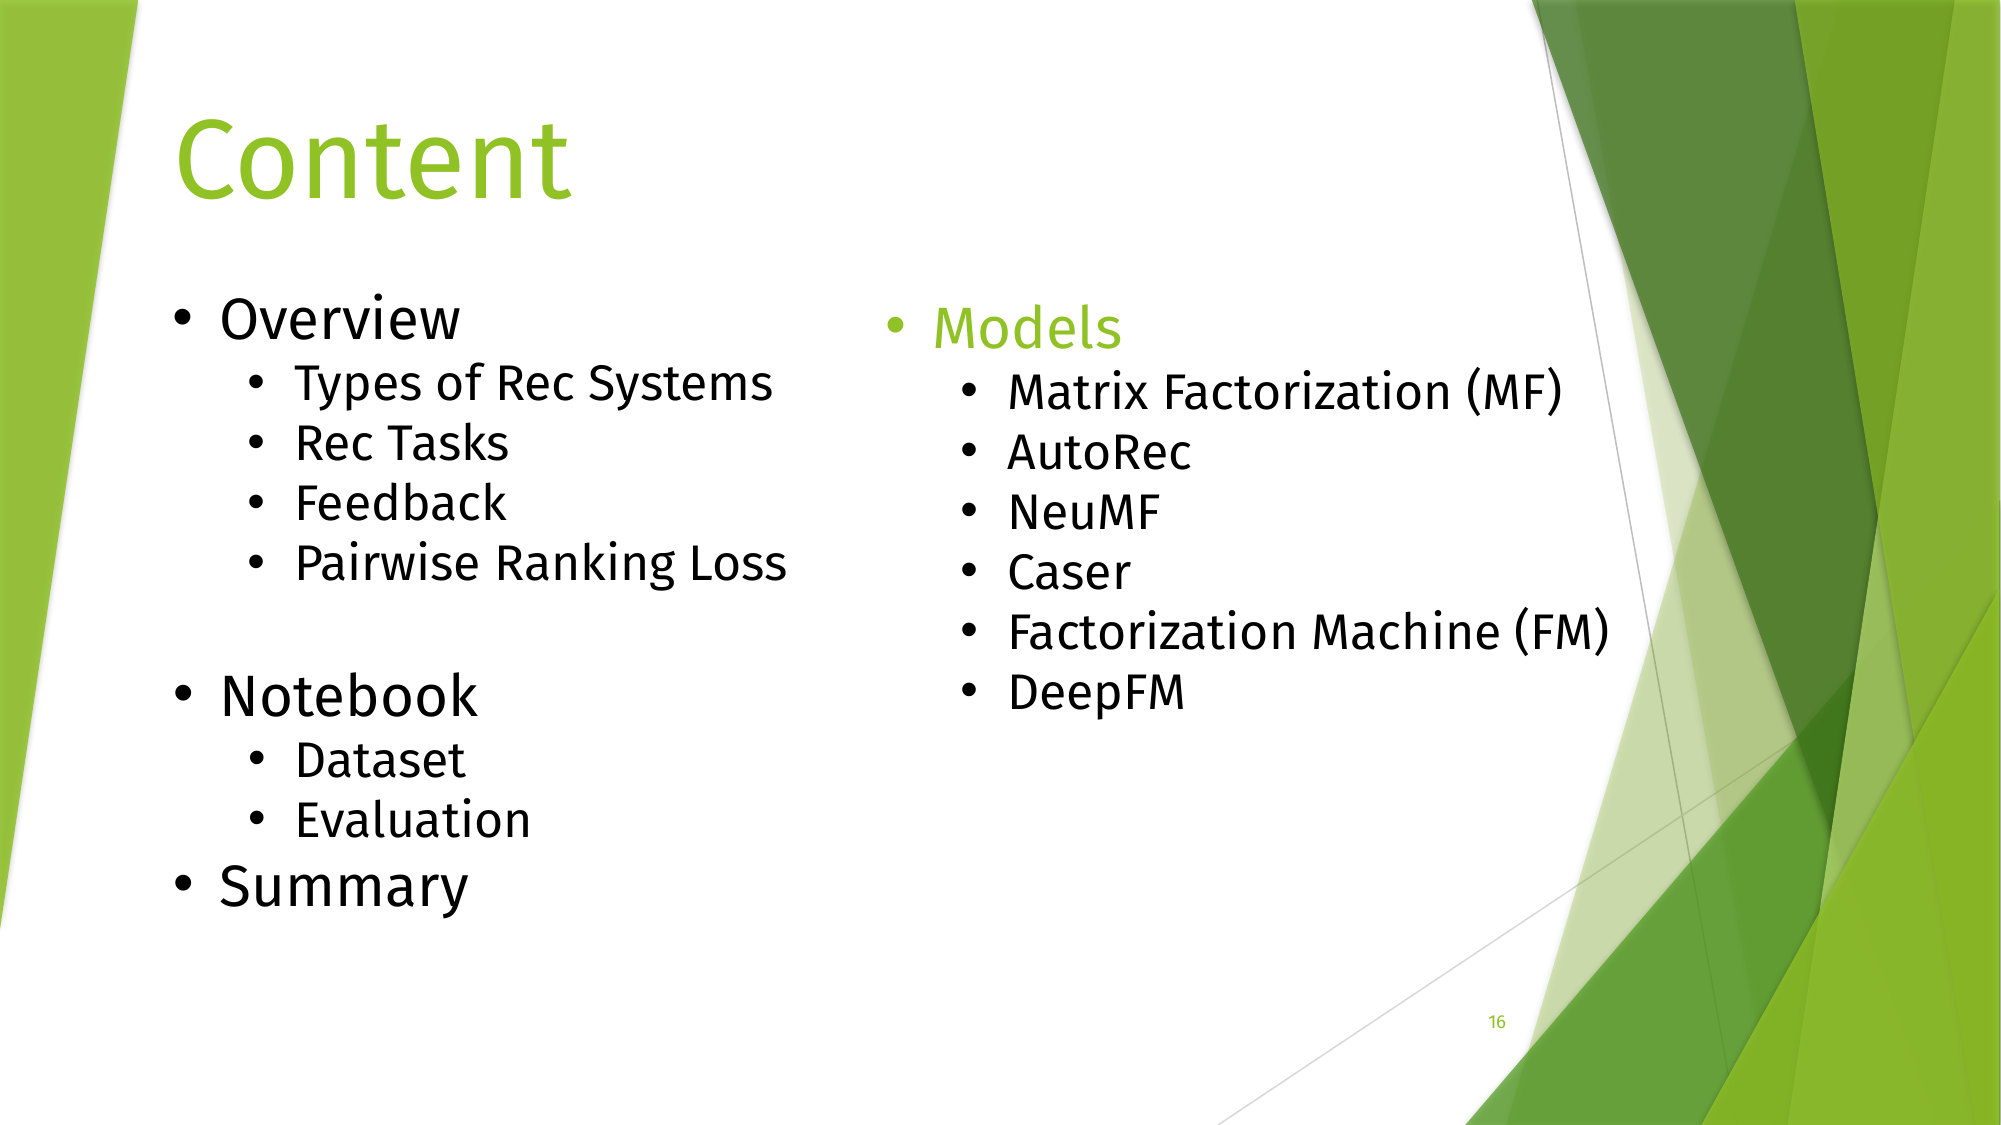

# Content
Overview
Types of Rec Systems
Rec Tasks
Feedback
Pairwise Ranking Loss
Models
Matrix Factorization (MF)
AutoRec
NeuMF
Caser
Factorization Machine (FM)
DeepFM

Notebook
Dataset
Evaluation
Summary
16